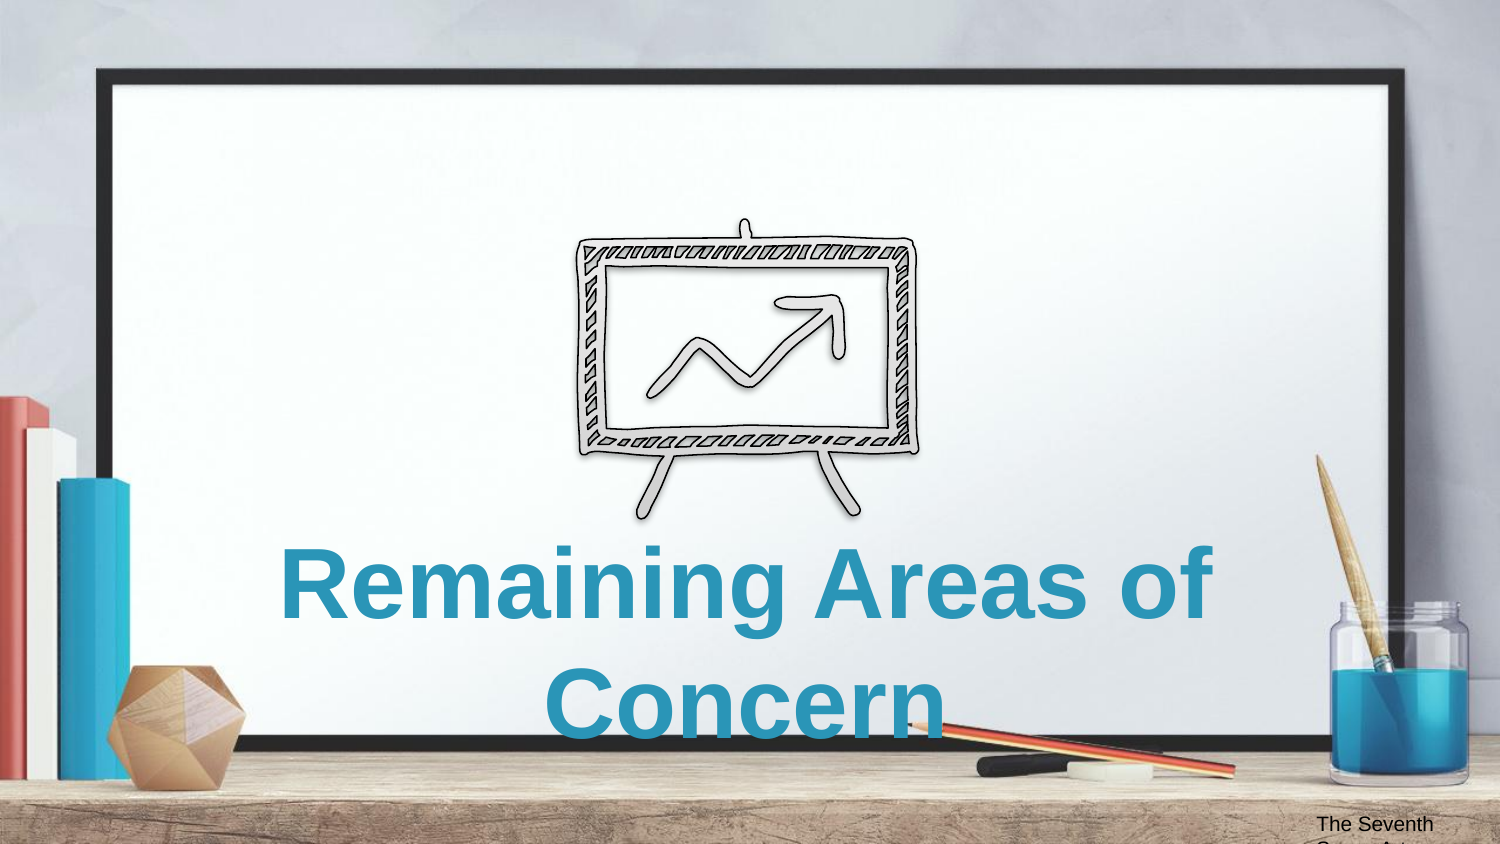

Remaining Areas of Concern
The Seventh Sense Art